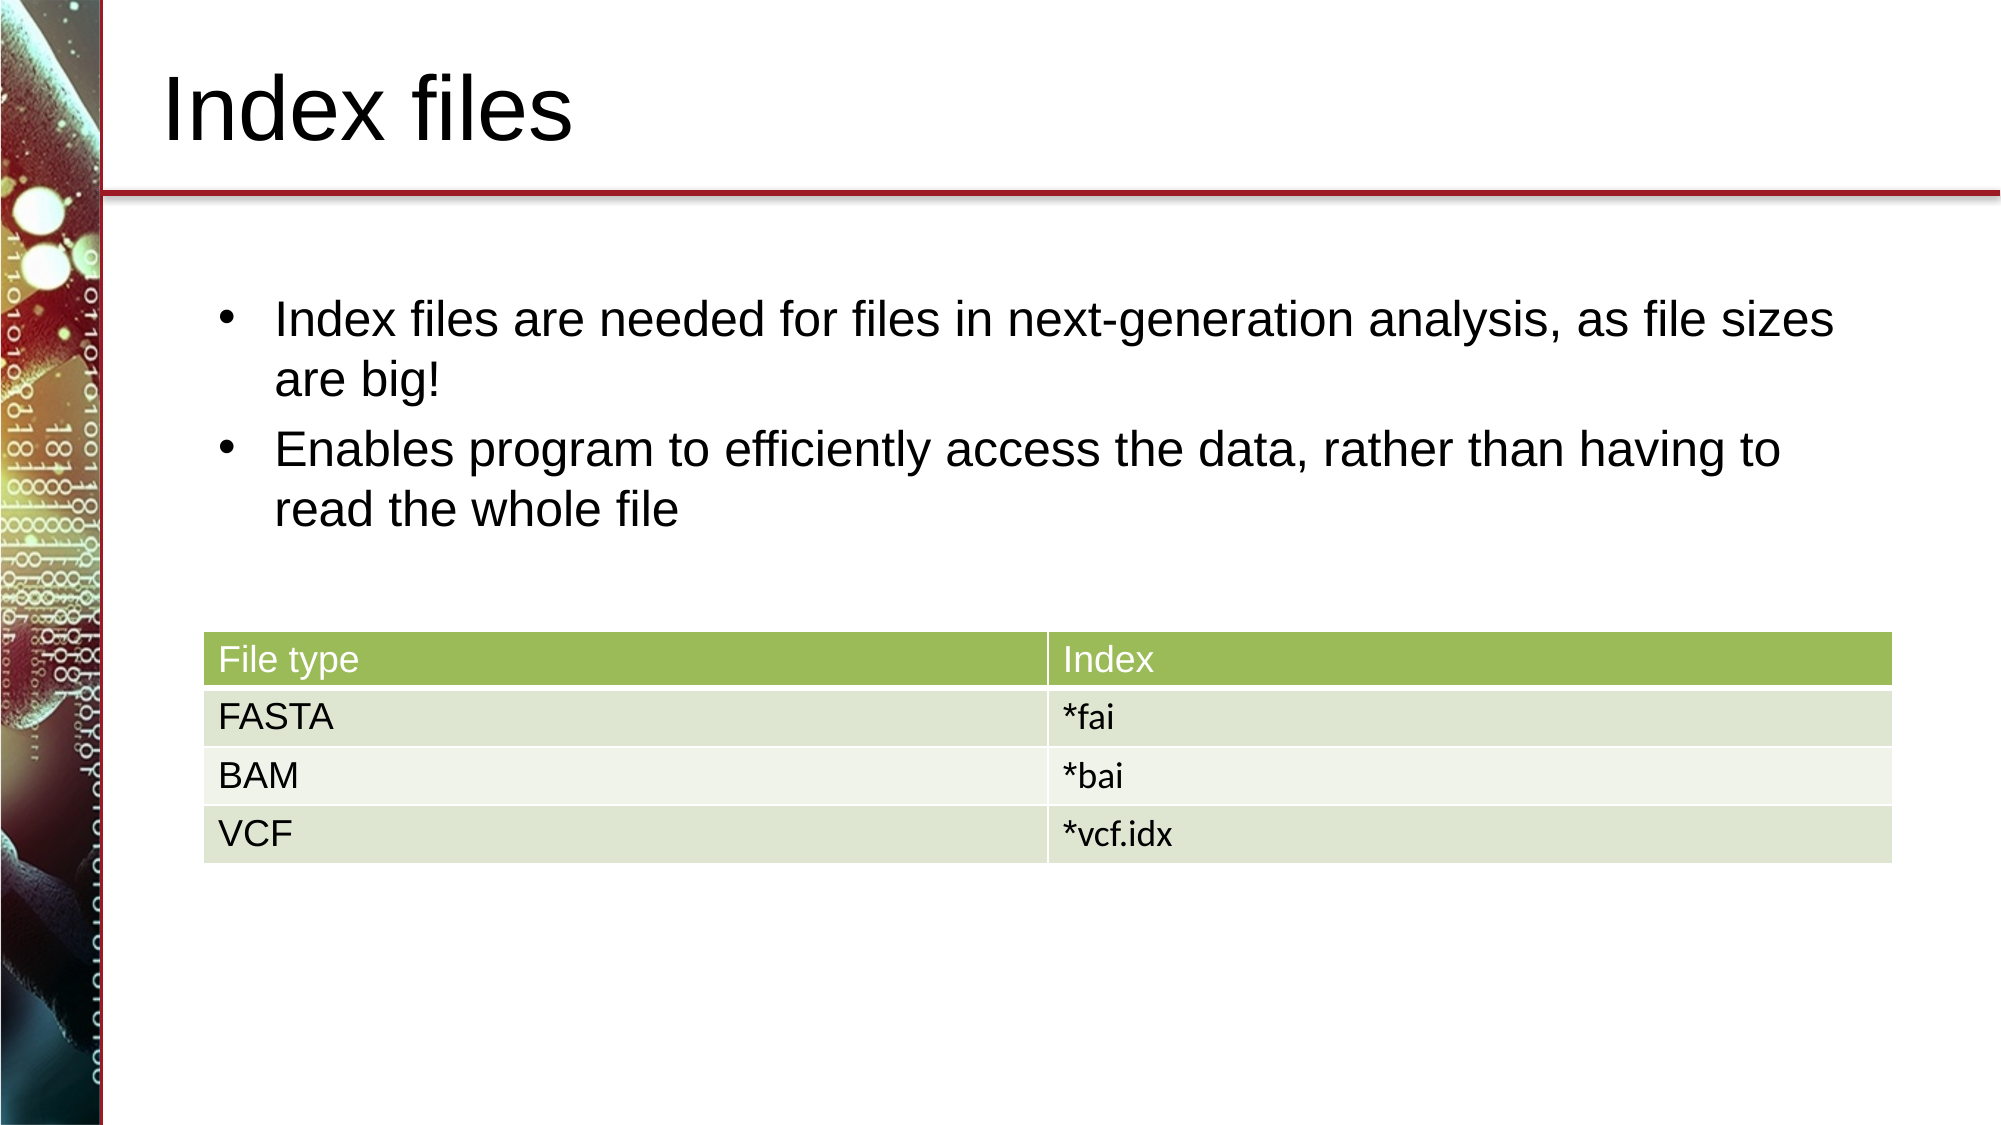

# Index files
Index files are needed for files in next-generation analysis, as file sizes are big!
Enables program to efficiently access the data, rather than having to read the whole file

| File type | Index |
| --- | --- |
| FASTA | \*fai |
| BAM | \*bai |
| VCF | \*vcf.idx |